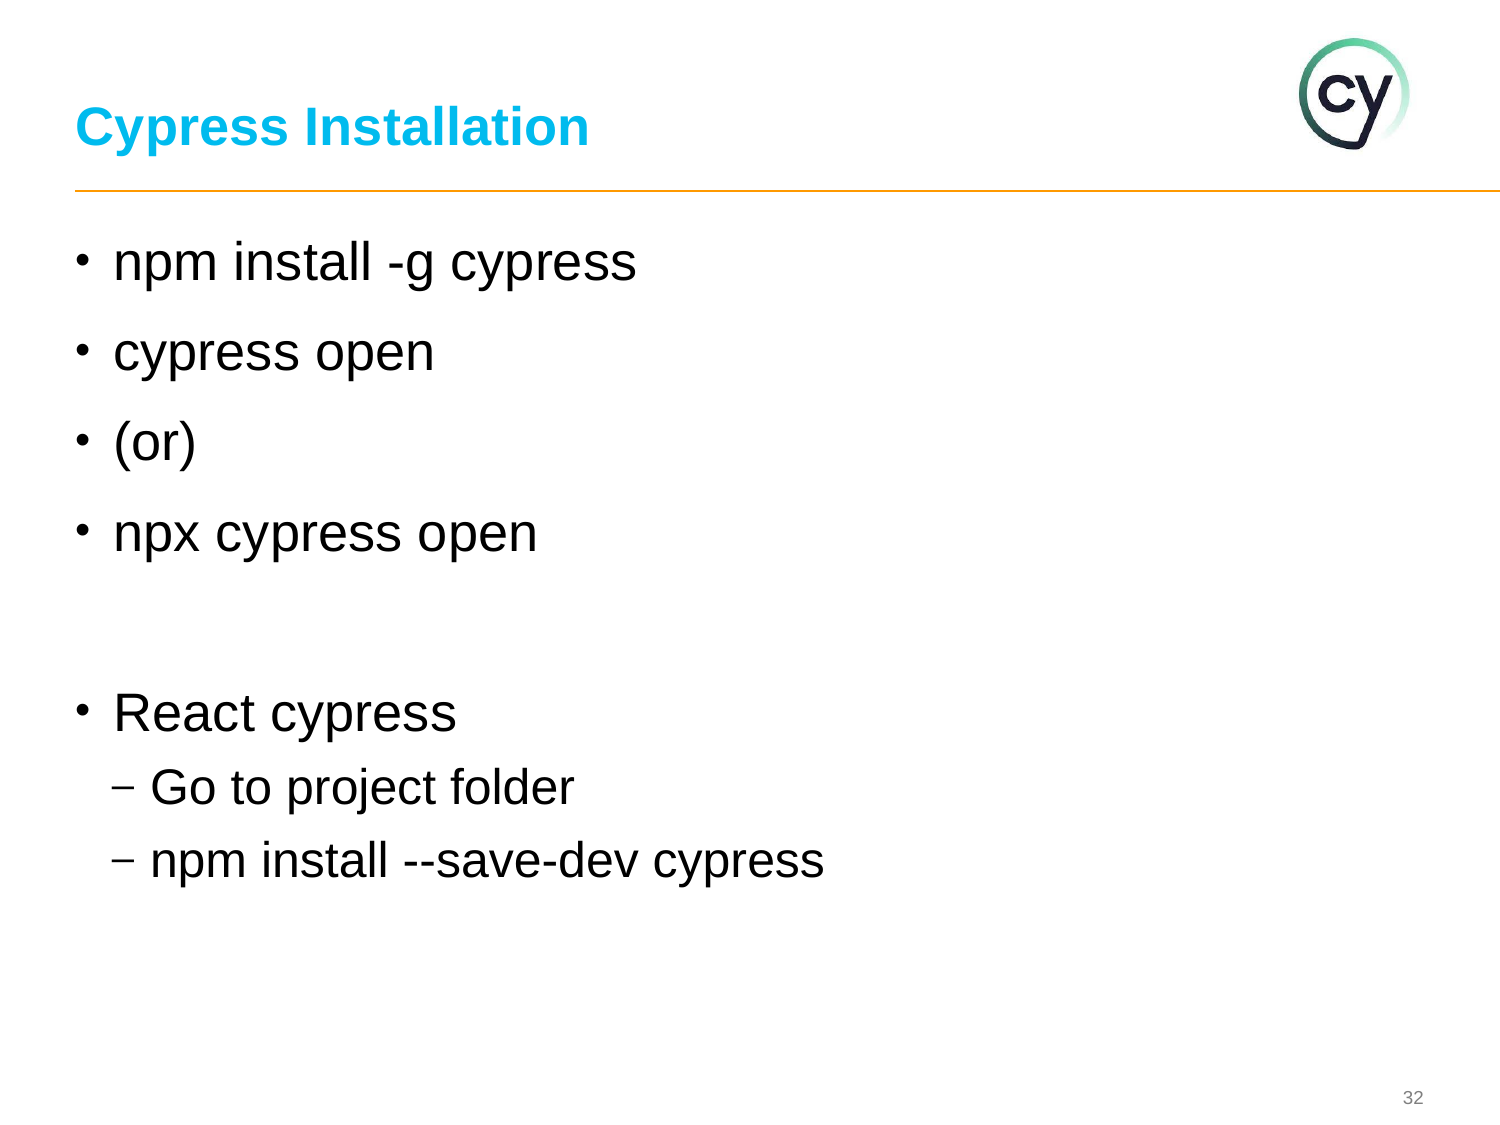

# Cypress Installation
npm install -g cypress
cypress open
(or)
npx cypress open

React cypress
Go to project folder
npm install --save-dev cypress